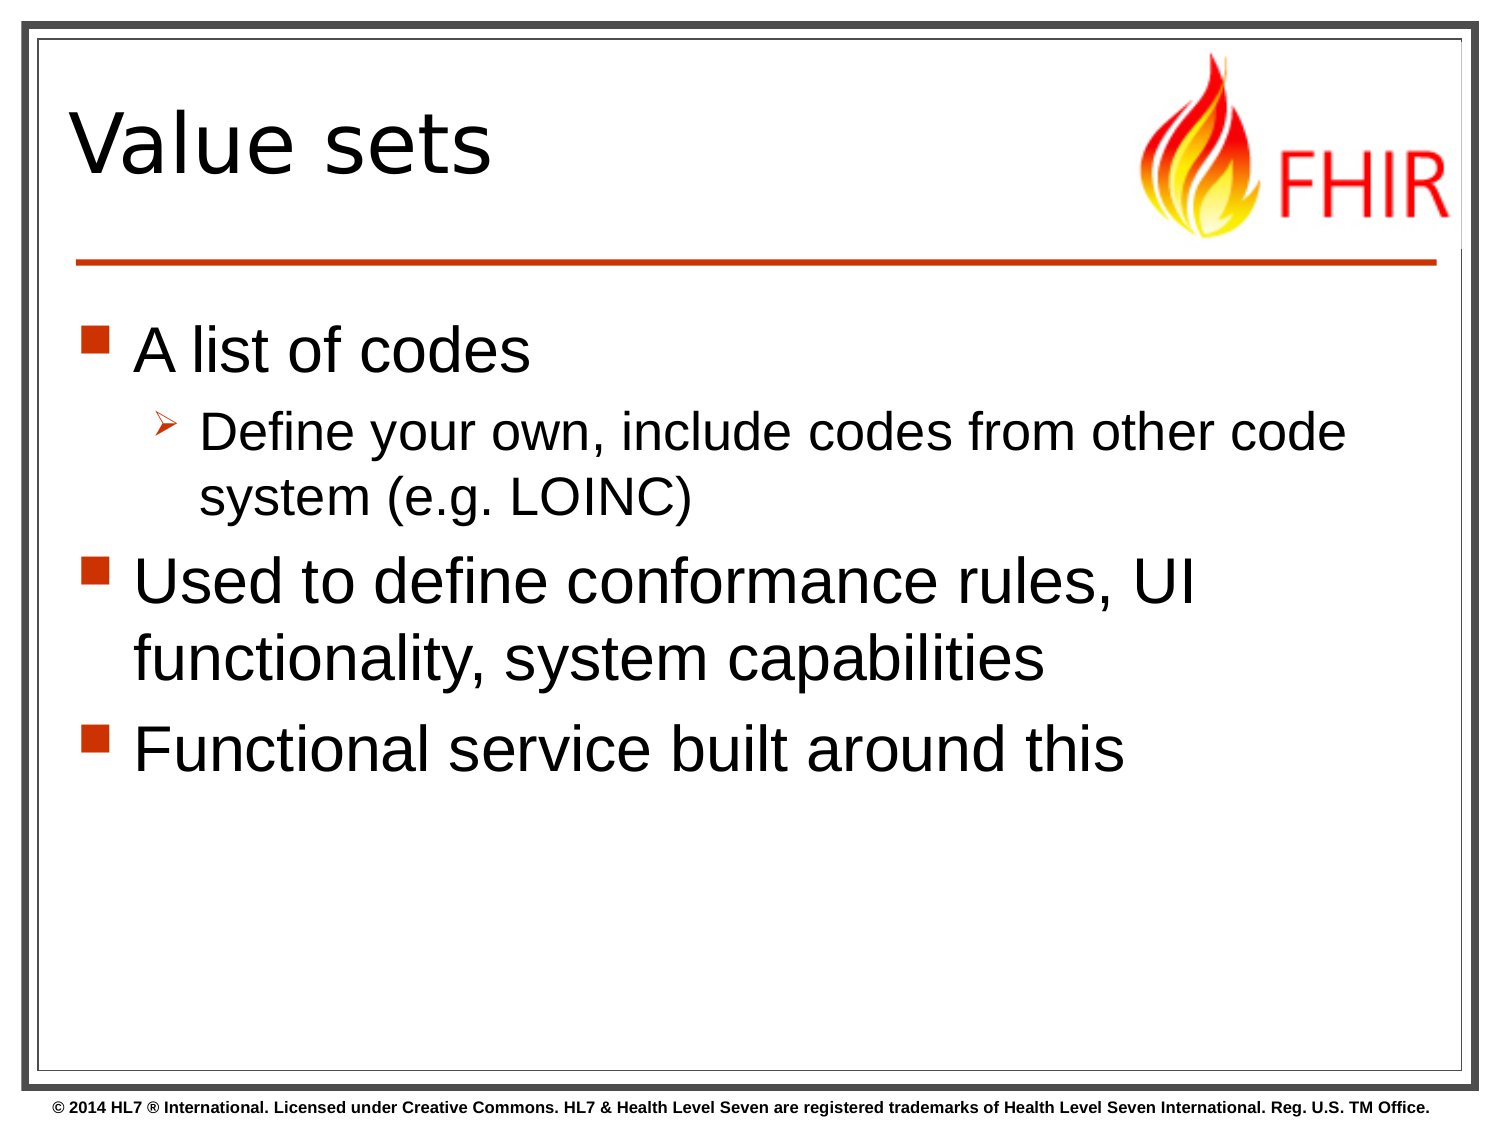

# Value sets
A list of codes
Define your own, include codes from other code system (e.g. LOINC)
Used to define conformance rules, UI functionality, system capabilities
Functional service built around this